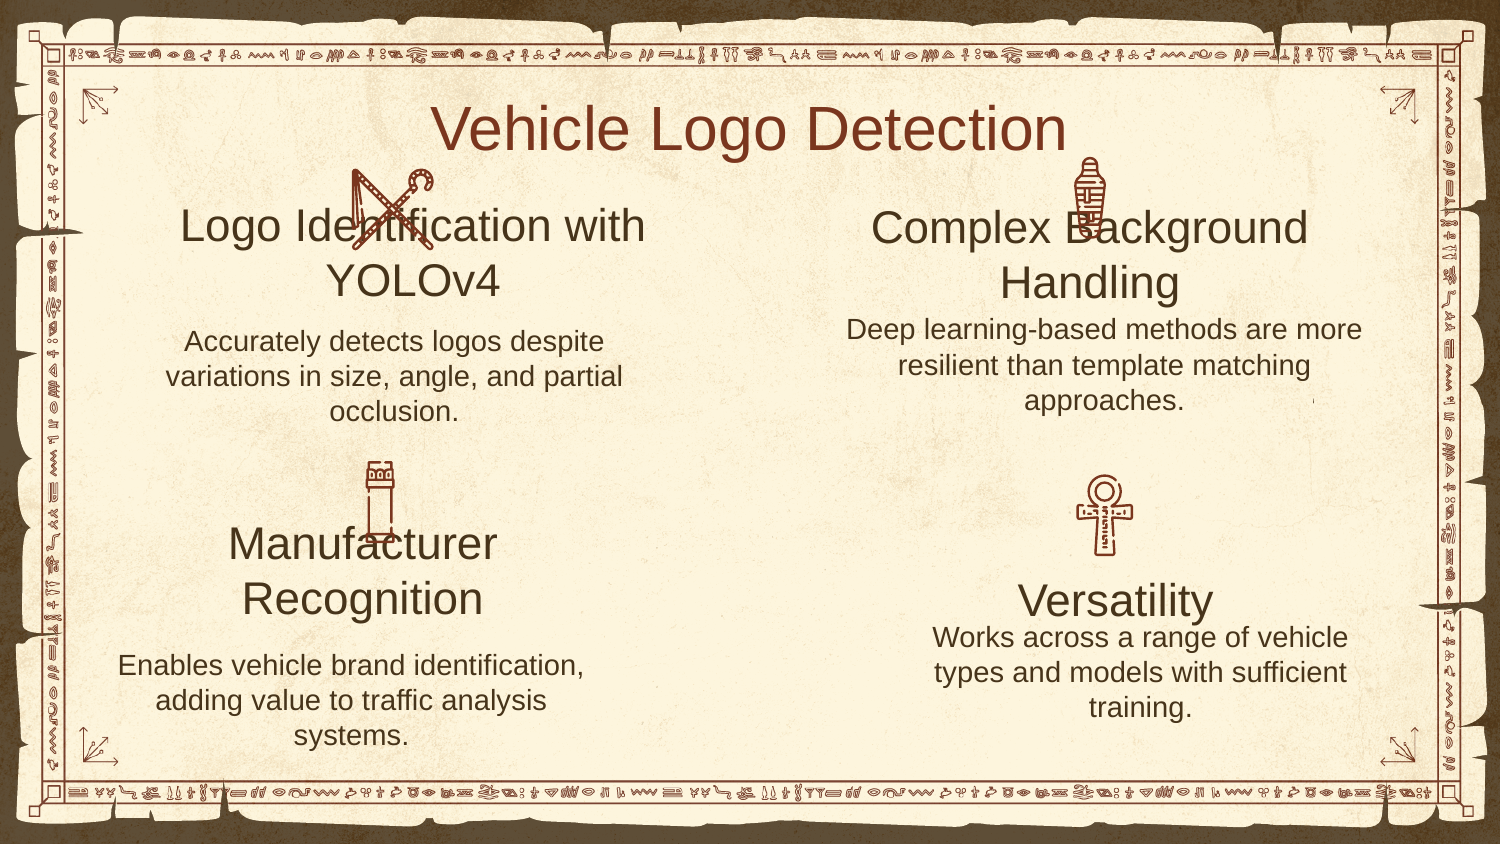

# Vehicle Logo Detection

Logo Identification with YOLOv4
Complex Background Handling
Deep learning-based methods are more resilient than template matching approaches.
Accurately detects logos despite variations in size, angle, and partial occlusion.

Manufacturer Recognition
Versatility
Works across a range of vehicle types and models with sufficient training.
Enables vehicle brand identification, adding value to traffic analysis systems.